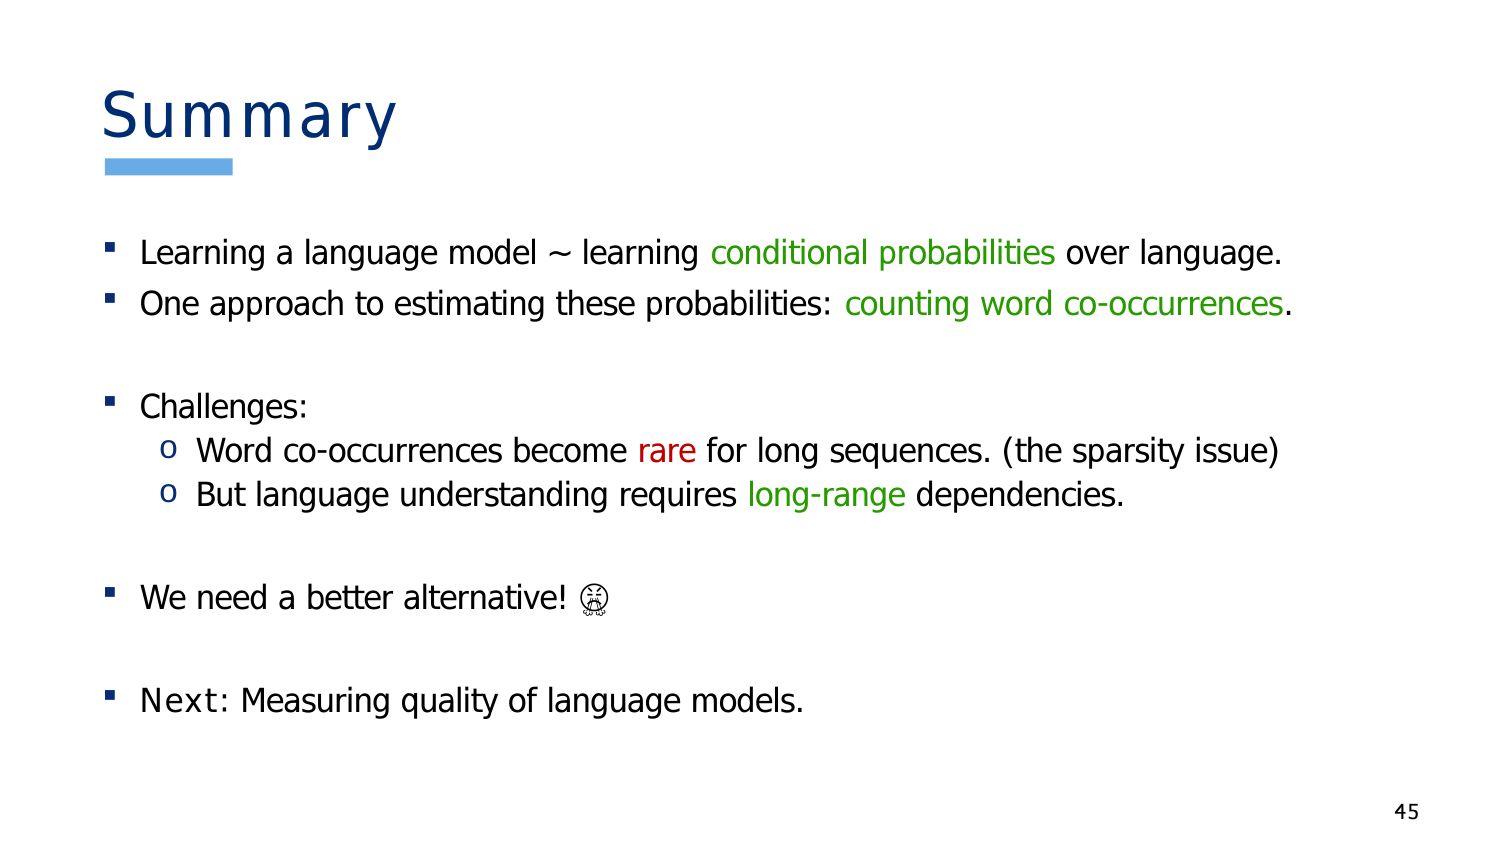

# Summary
Learning a language model ~ learning conditional probabilities over language.
One approach to estimating these probabilities: counting word co-occurrences.

Challenges:
Word co-occurrences become rare for long sequences. (the sparsity issue)
But language understanding requires long-range dependencies.

We need a better alternative! 😤

Next: Measuring quality of language models.